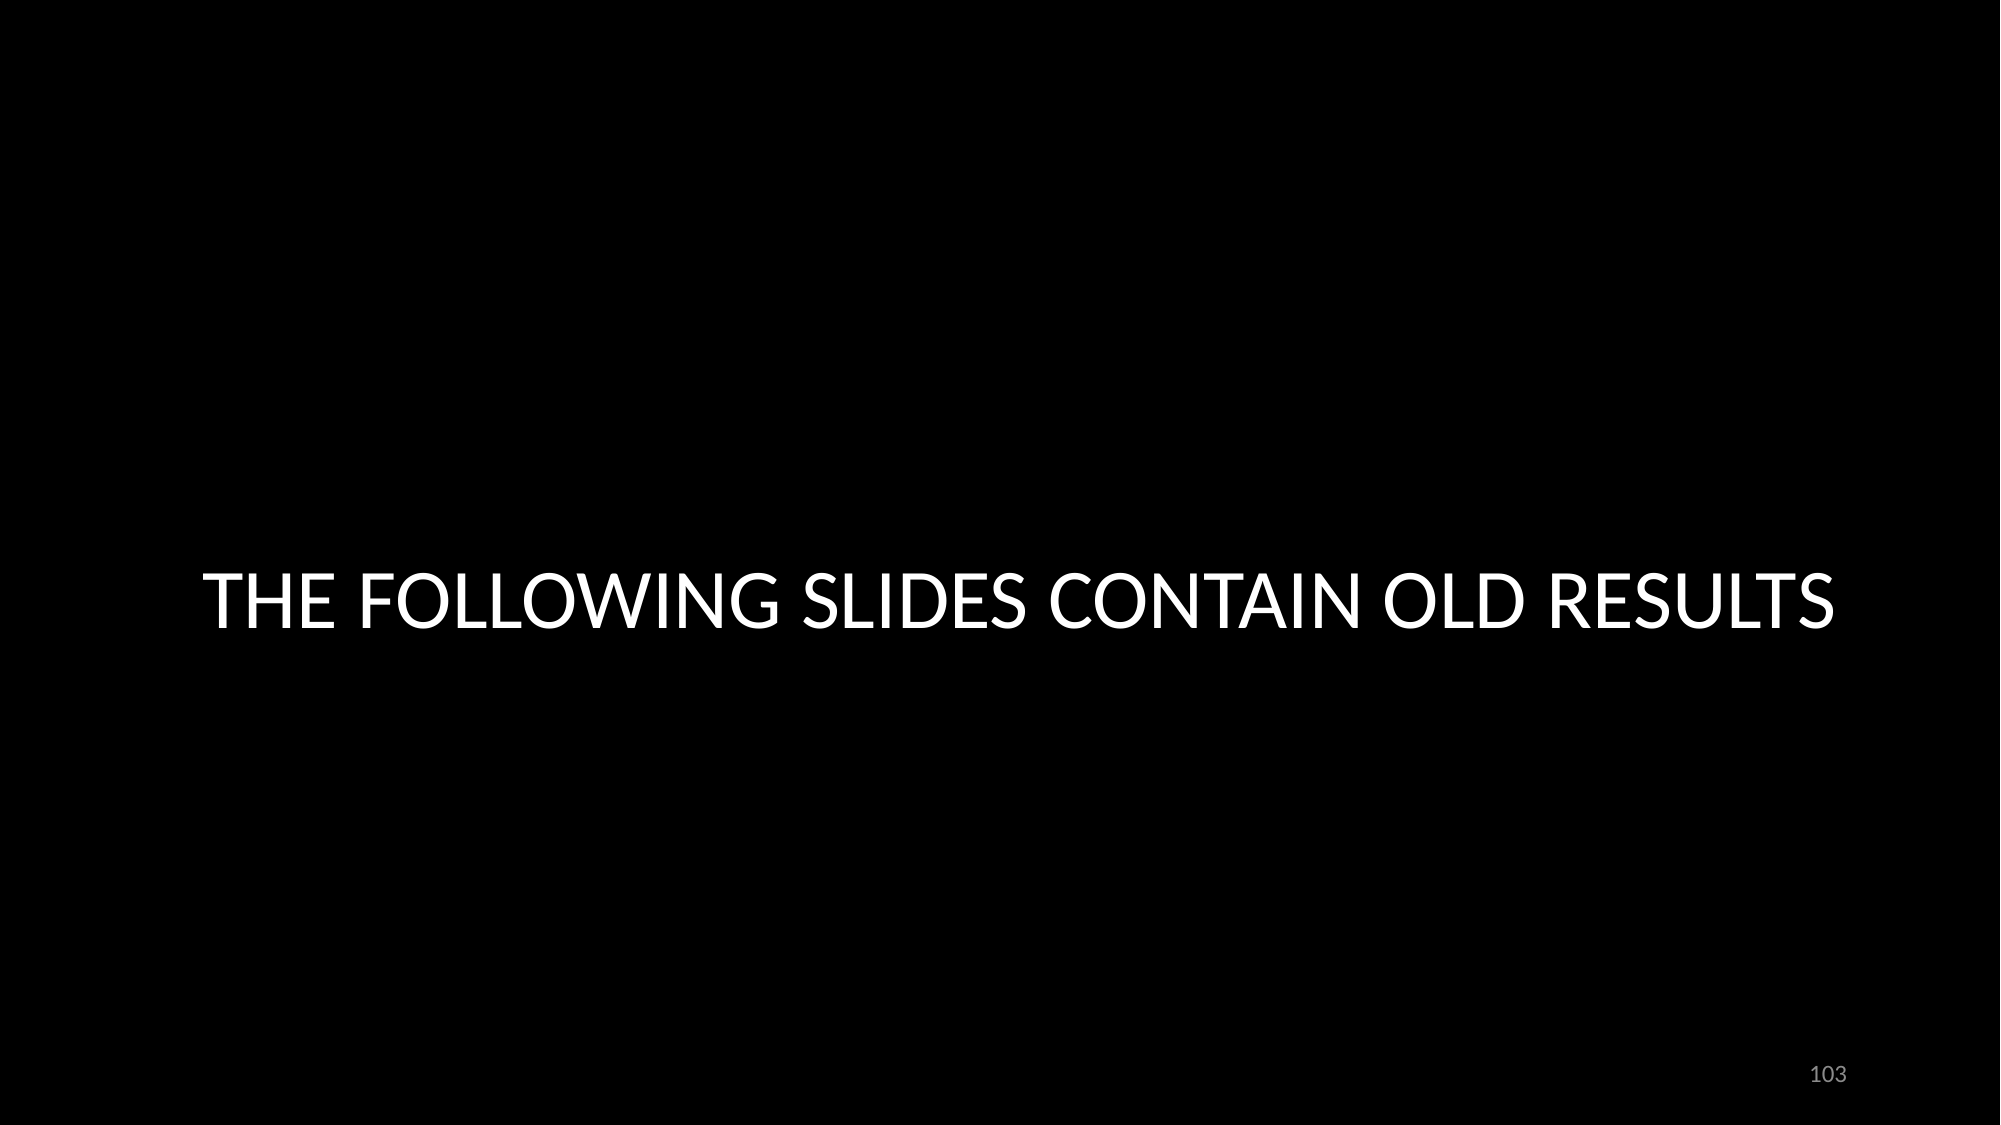

# THE FOLLOWING SLIDES CONTAIN OLD RESULTS
103